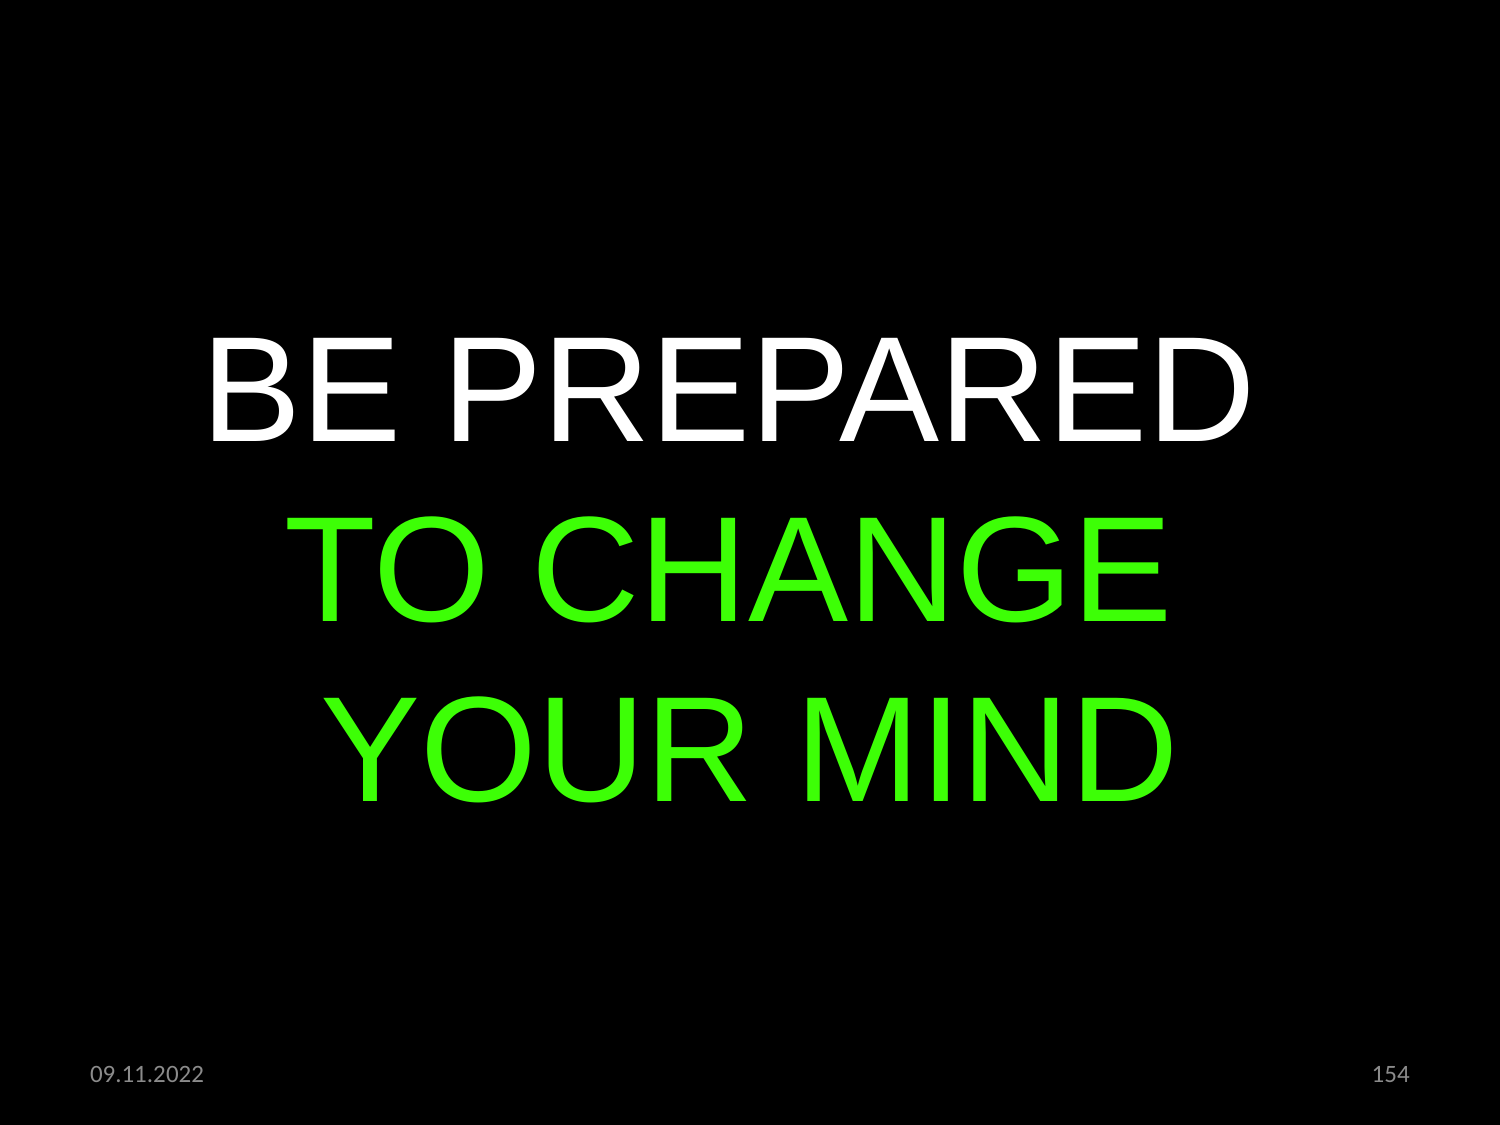

BE PREPARED
TO CHANGE
YOUR MIND
09.11.2022
154